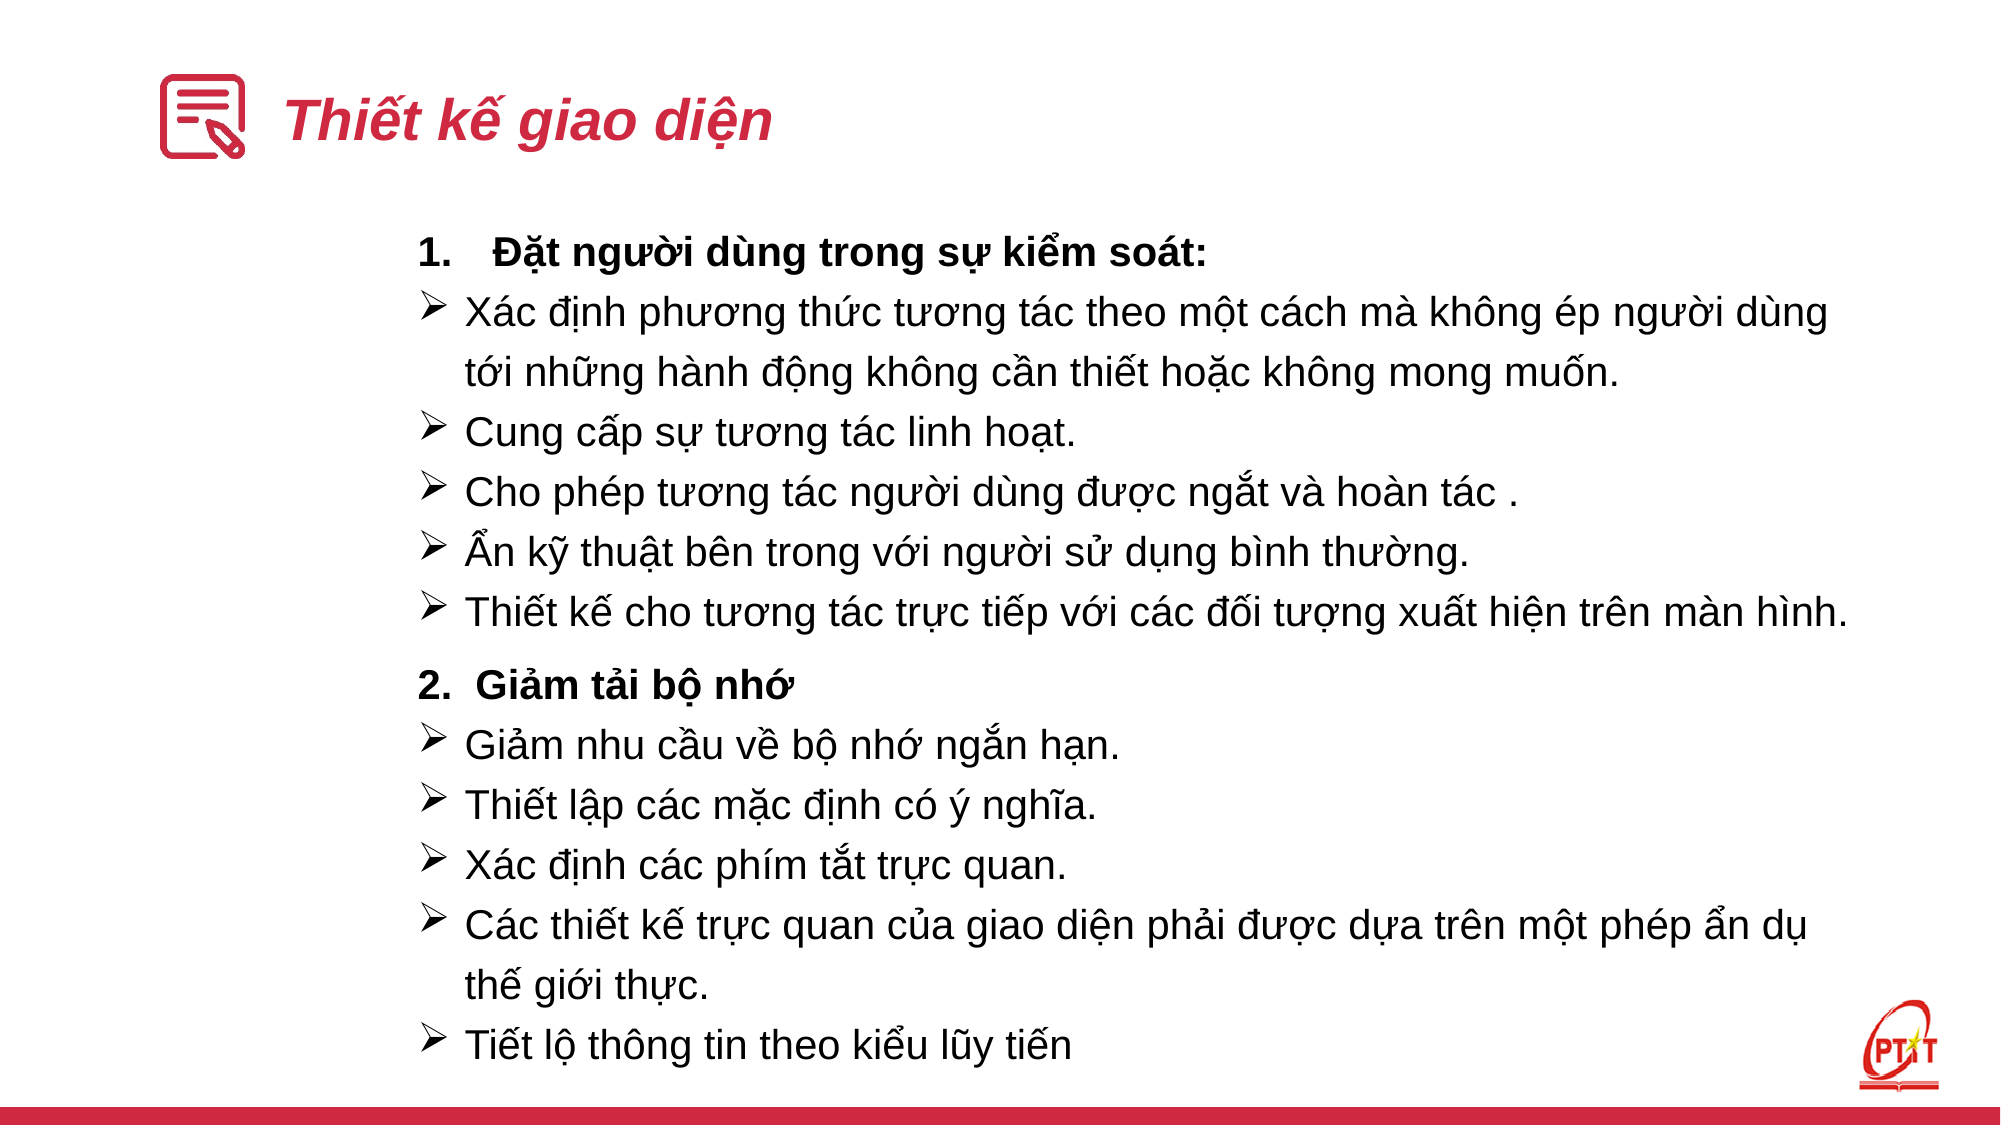

# Thiết kế giao diện
Đặt người dùng trong sự kiểm soát:
Xác định phương thức tương tác theo một cách mà không ép người dùng tới những hành động không cần thiết hoặc không mong muốn.
Cung cấp sự tương tác linh hoạt.
Cho phép tương tác người dùng được ngắt và hoàn tác .
Ẩn kỹ thuật bên trong với người sử dụng bình thường.
Thiết kế cho tương tác trực tiếp với các đối tượng xuất hiện trên màn hình.
2.  Giảm tải bộ nhớ
Giảm nhu cầu về bộ nhớ ngắn hạn.
Thiết lập các mặc định có ý nghĩa.
Xác định các phím tắt trực quan.
Các thiết kế trực quan của giao diện phải được dựa trên một phép ẩn dụ thế giới thực.
Tiết lộ thông tin theo kiểu lũy tiến